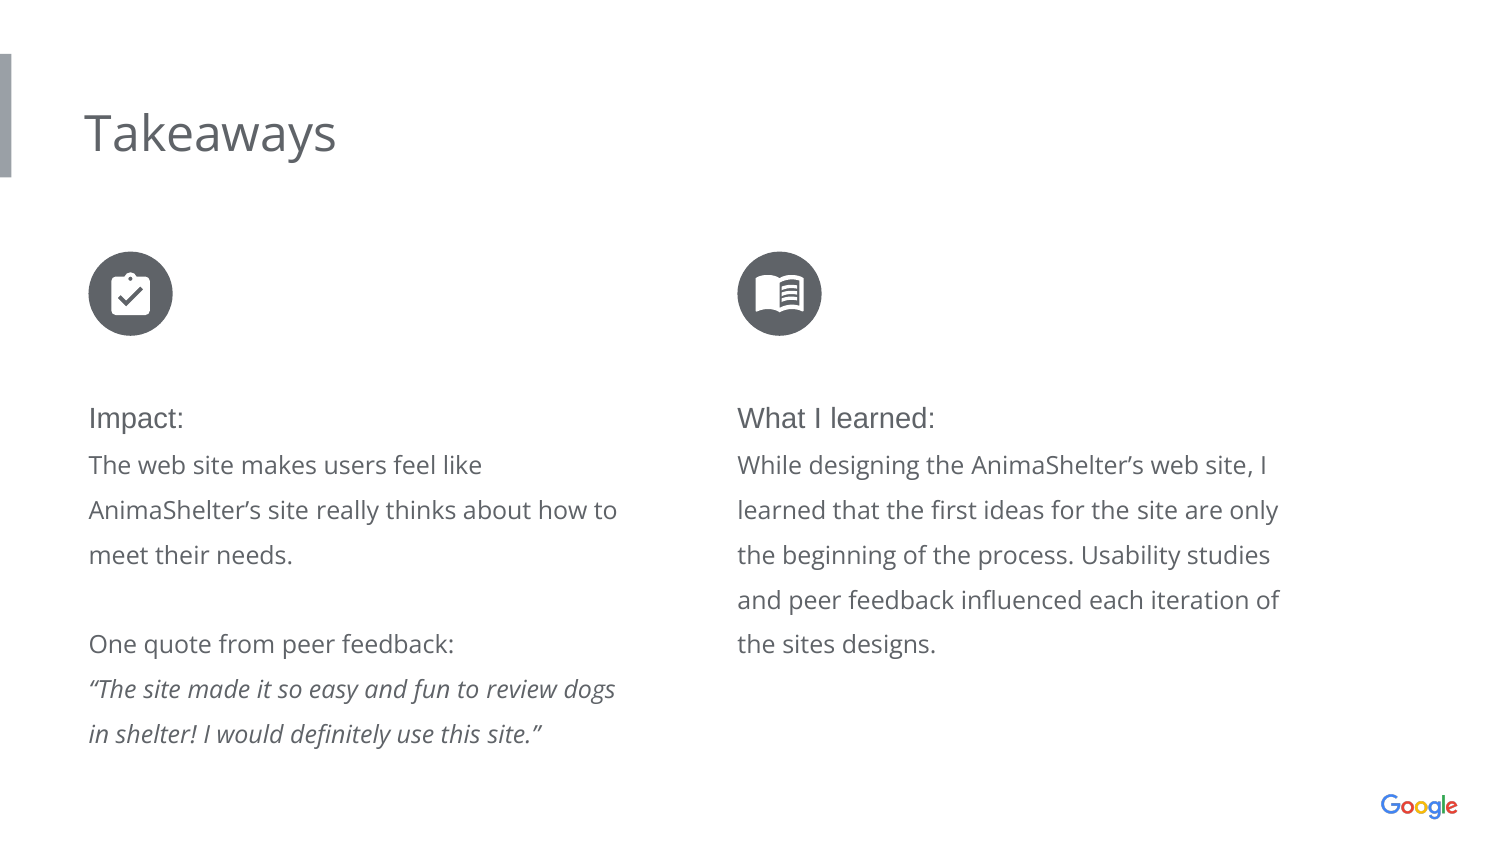

Takeaways

Impact:
The web site makes users feel like AnimaShelter’s site really thinks about how to meet their needs.

One quote from peer feedback:
“The site made it so easy and fun to review dogs in shelter! I would definitely use this site.”
What I learned:
While designing the AnimaShelter’s web site, I learned that the first ideas for the site are only the beginning of the process. Usability studies and peer feedback influenced each iteration of the sites designs.